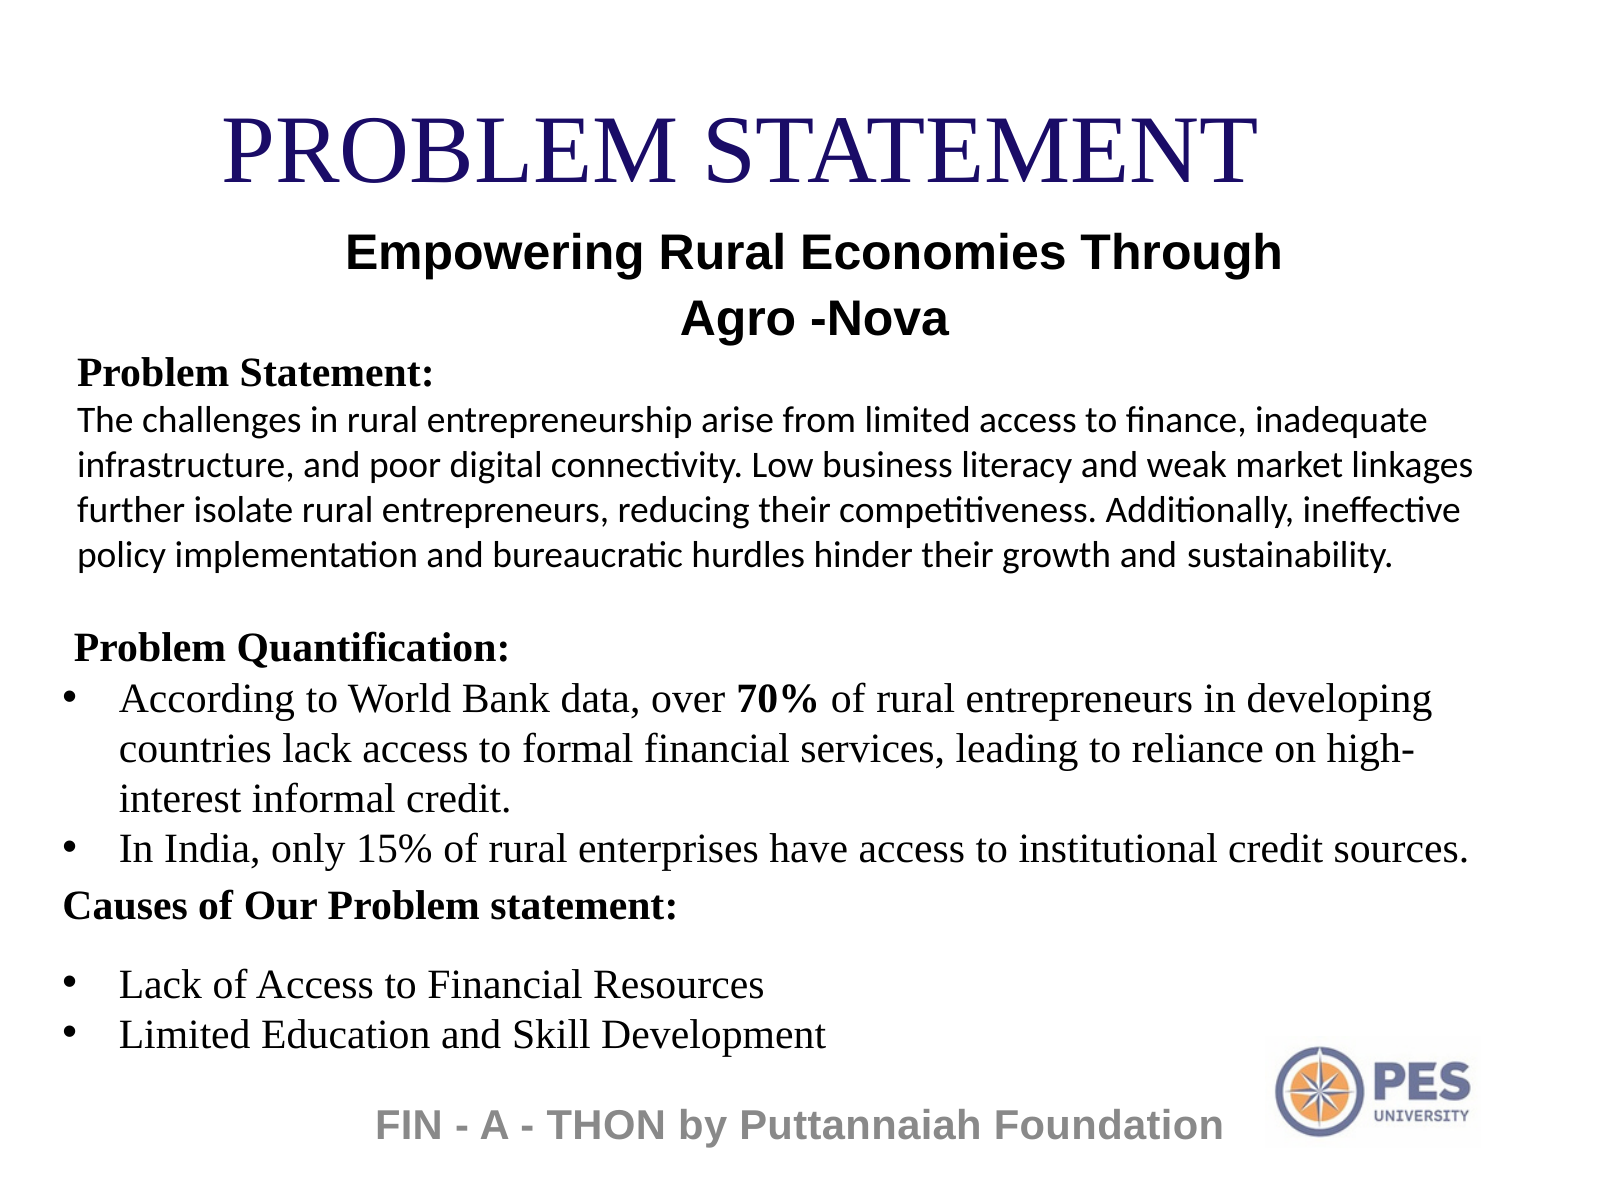

PROBLEM STATEMENT
Empowering Rural Economies Through Agro -Nova
Problem Statement:
The challenges in rural entrepreneurship arise from limited access to finance, inadequate infrastructure, and poor digital connectivity. Low business literacy and weak market linkages further isolate rural entrepreneurs, reducing their competitiveness. Additionally, ineffective policy implementation and bureaucratic hurdles hinder their growth and sustainability.
 Problem Quantification:
According to World Bank data, over 70% of rural entrepreneurs in developing countries lack access to formal financial services, leading to reliance on high-interest informal credit.
In India, only 15% of rural enterprises have access to institutional credit sources.
Causes of Our Problem statement:

Lack of Access to Financial Resources
Limited Education and Skill Development

FIN - A - THON by Puttannaiah Foundation